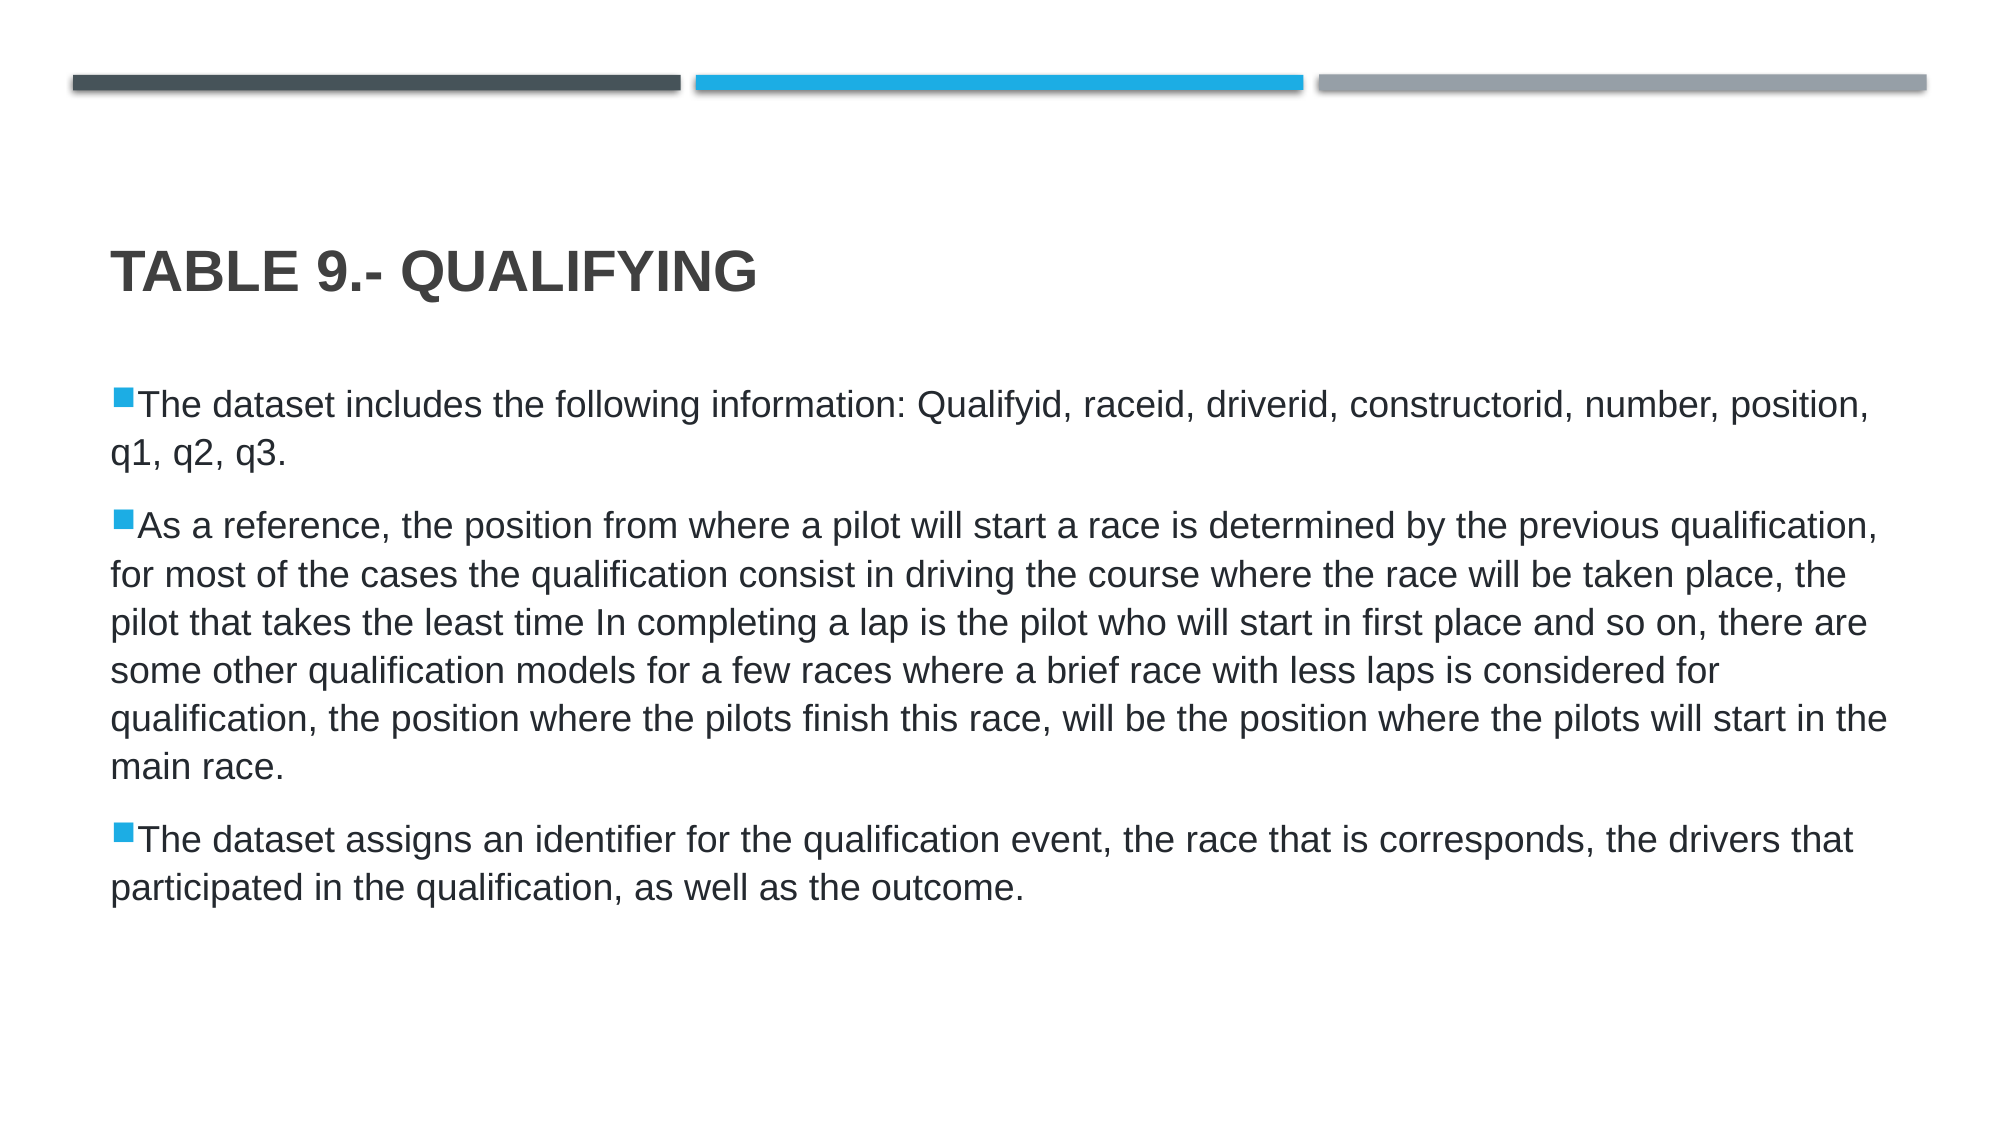

# Table 9.- Qualifying
The dataset includes the following information: Qualifyid, raceid, driverid, constructorid, number, position, q1, q2, q3.
As a reference, the position from where a pilot will start a race is determined by the previous qualification, for most of the cases the qualification consist in driving the course where the race will be taken place, the pilot that takes the least time In completing a lap is the pilot who will start in first place and so on, there are some other qualification models for a few races where a brief race with less laps is considered for qualification, the position where the pilots finish this race, will be the position where the pilots will start in the main race.
The dataset assigns an identifier for the qualification event, the race that is corresponds, the drivers that participated in the qualification, as well as the outcome.